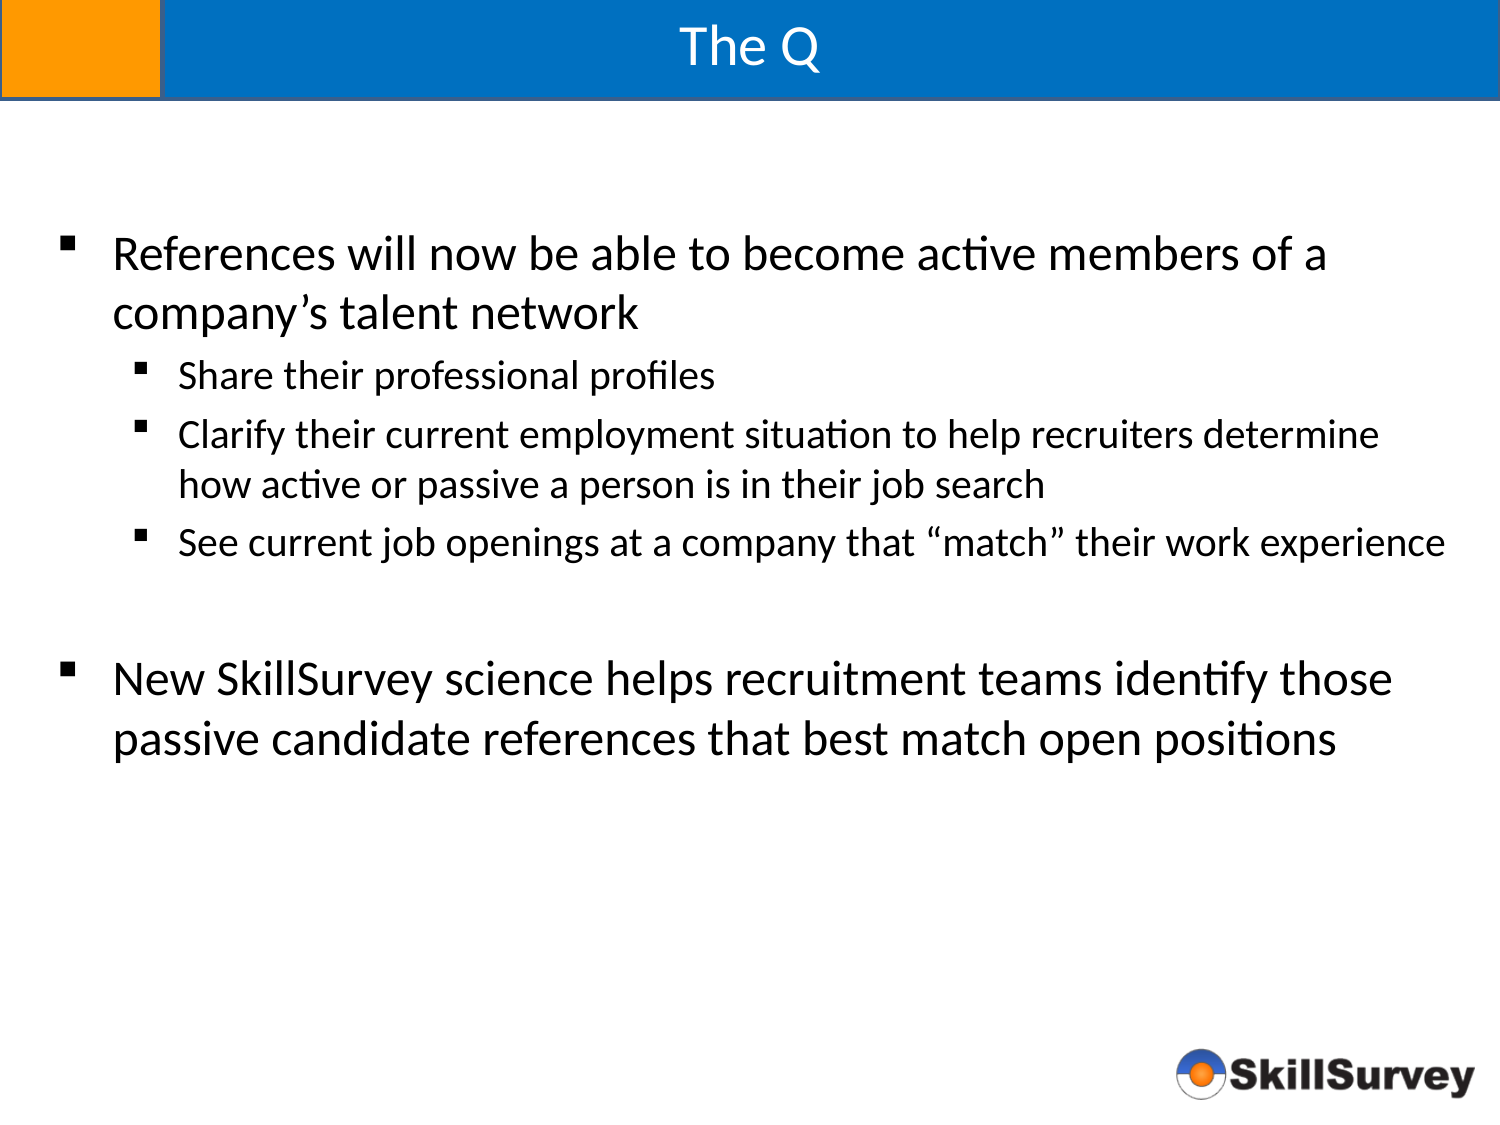

# The Q
References will now be able to become active members of a company’s talent network
Share their professional profiles
Clarify their current employment situation to help recruiters determine how active or passive a person is in their job search
See current job openings at a company that “match” their work experience

New SkillSurvey science helps recruitment teams identify those passive candidate references that best match open positions